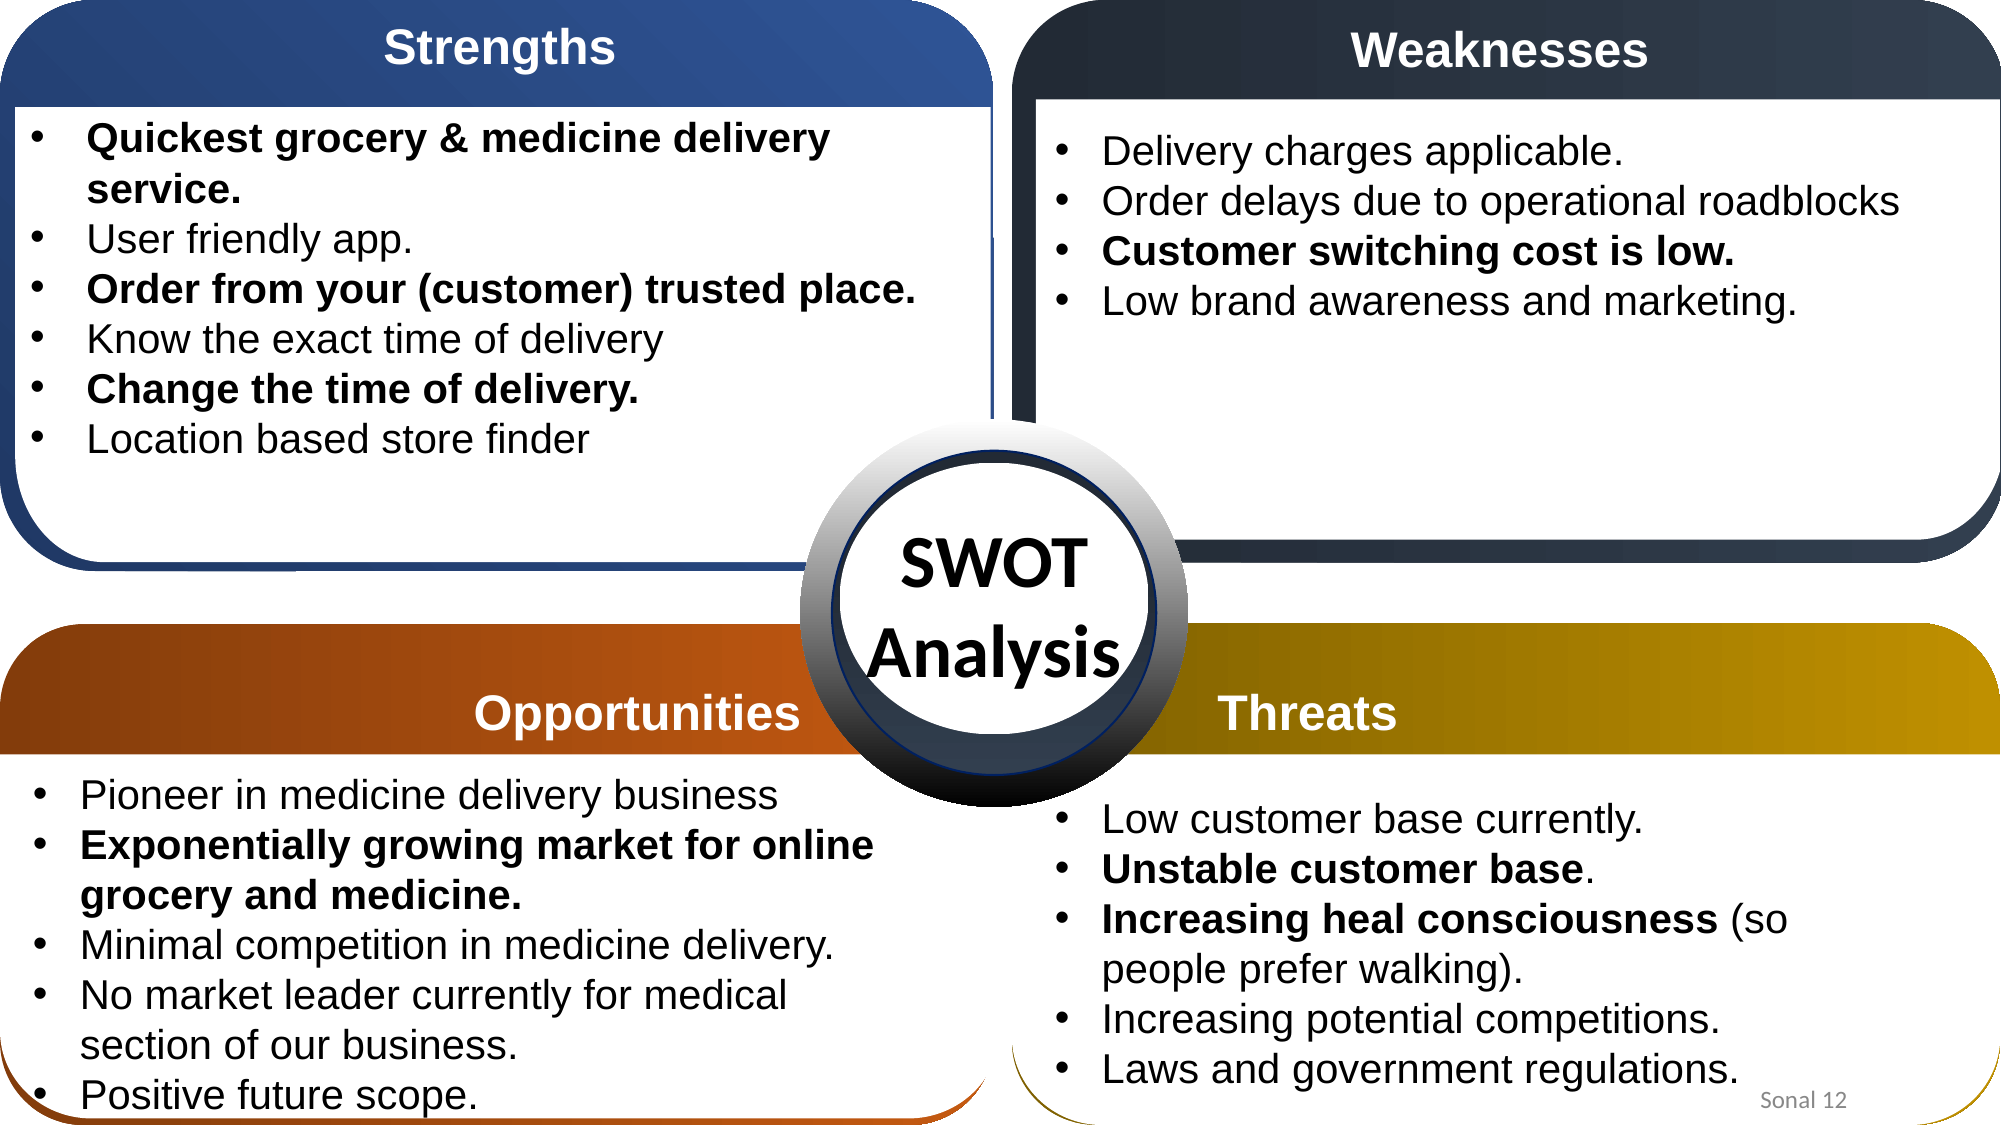

Strengths
Weaknesses

Quickest grocery & medicine delivery service.
User friendly app.
Order from your (customer) trusted place.
Know the exact time of delivery
Change the time of delivery.
Location based store finder

Delivery charges applicable.
Order delays due to operational roadblocks
Customer switching cost is low.
Low brand awareness and marketing.

SSWOT
Analysis
SWOT Analysis

Opportunities
Threats

Pioneer in medicine delivery business
Exponentially growing market for online grocery and medicine.
Minimal competition in medicine delivery.
No market leader currently for medical section of our business.
Positive future scope.
Low customer base currently.
Unstable customer base.
Increasing heal consciousness (so people prefer walking).
Increasing potential competitions.
Laws and government regulations.
Sonal 12